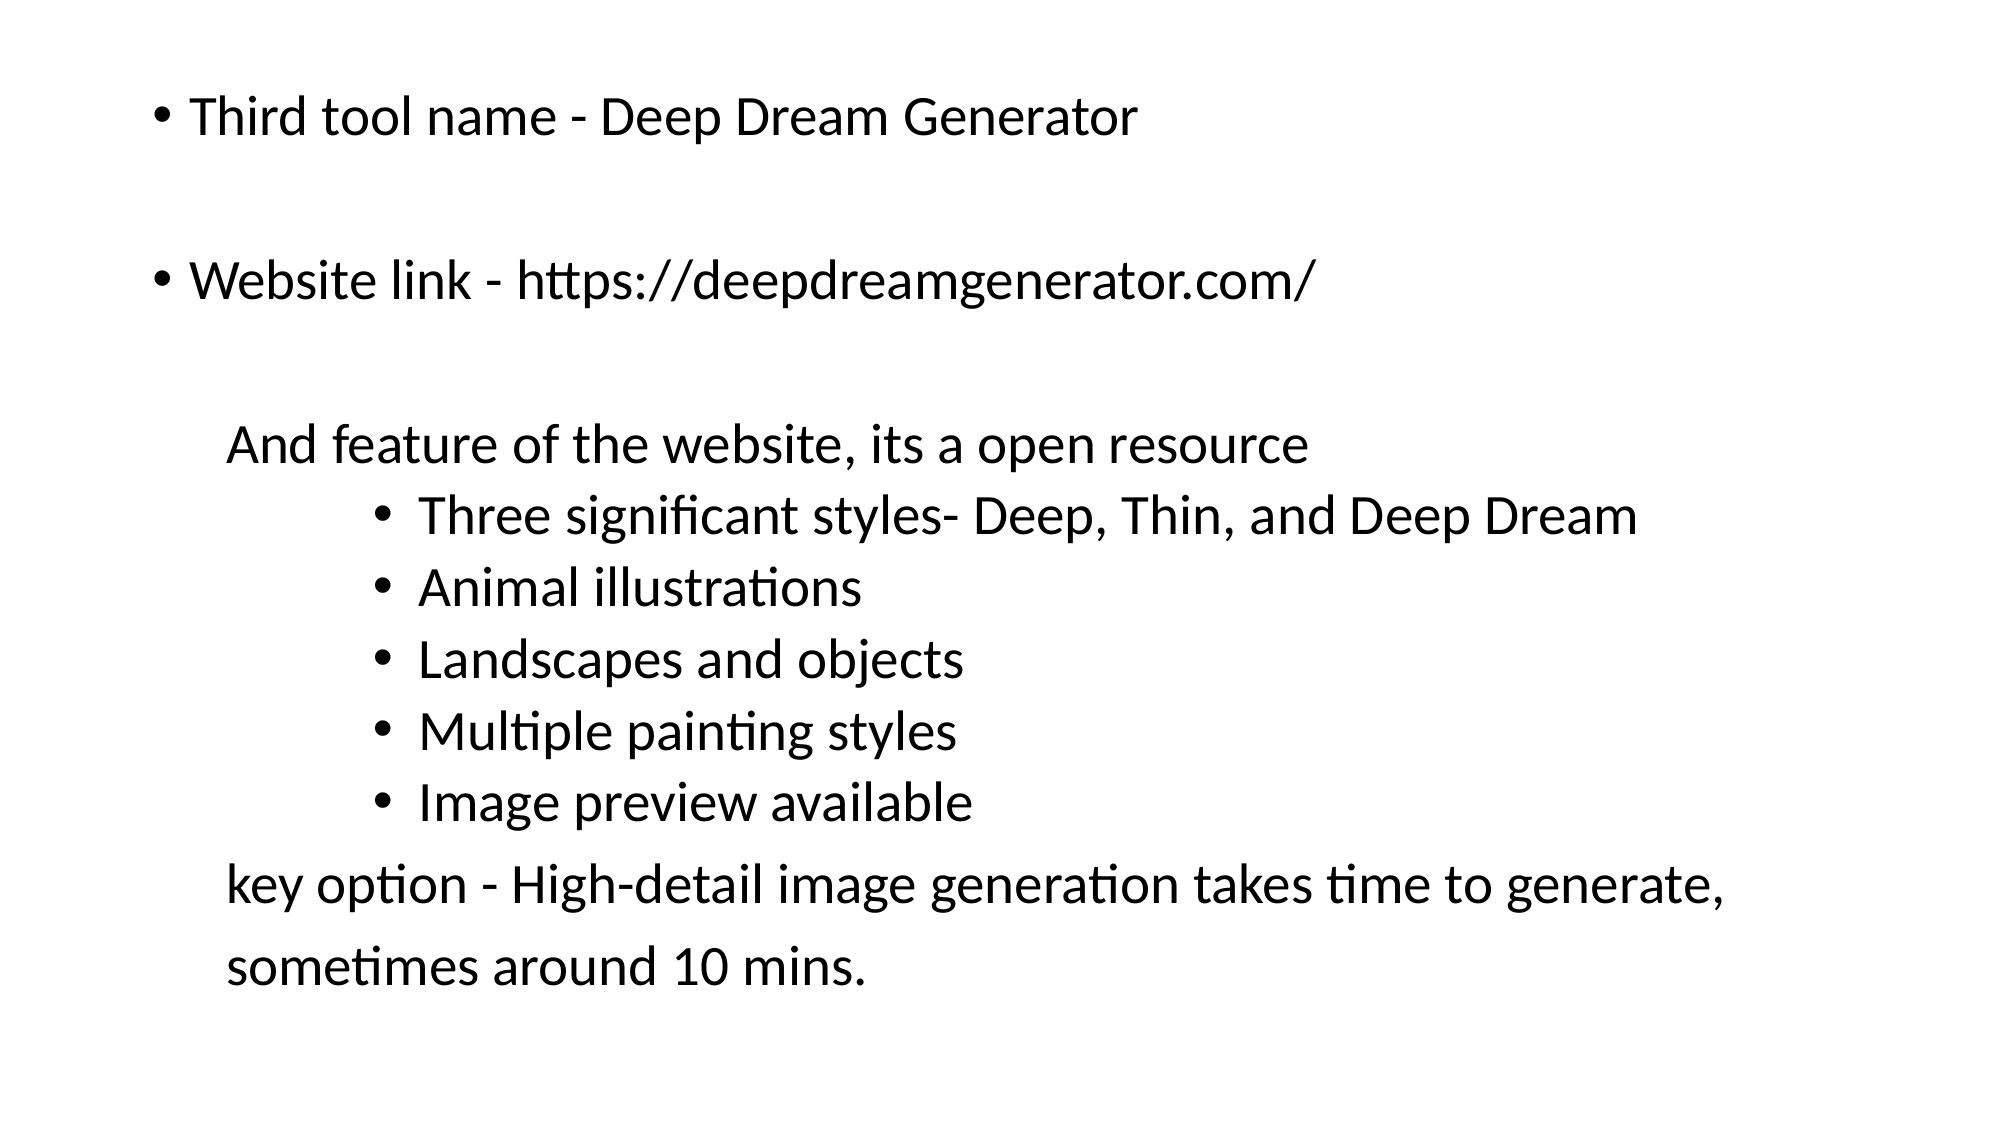

Third tool name - Deep Dream Generator

Website link - https://deepdreamgenerator.com/

And feature of the website, its a open resource
Three significant styles- Deep, Thin, and Deep Dream
Animal illustrations
Landscapes and objects
Multiple painting styles
Image preview available
key option - High-detail image generation takes time to generate,
sometimes around 10 mins.